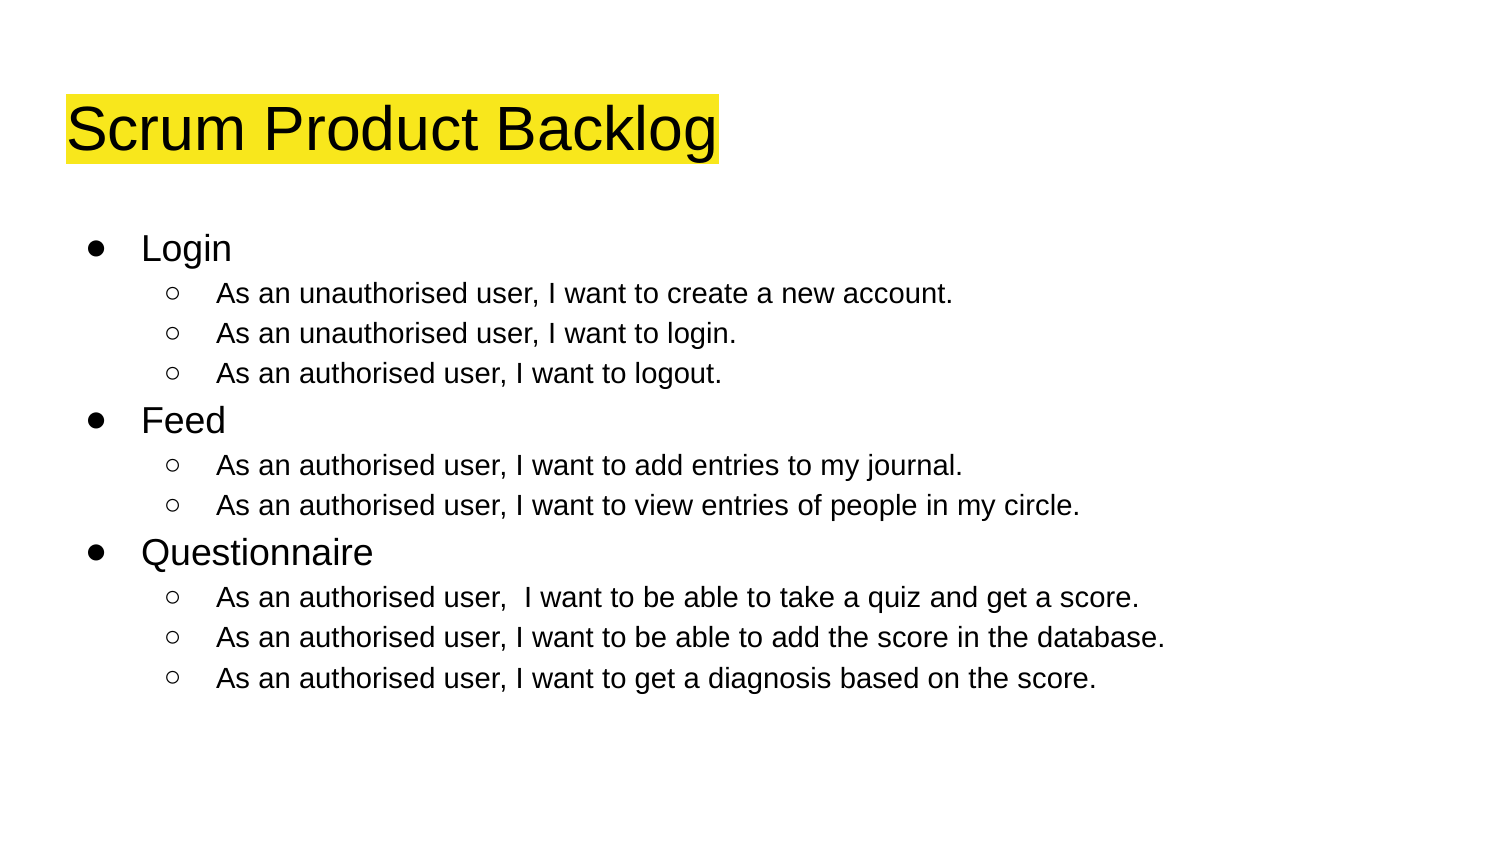

# Scrum Product Backlog
Login
As an unauthorised user, I want to create a new account.
As an unauthorised user, I want to login.
As an authorised user, I want to logout.
Feed
As an authorised user, I want to add entries to my journal.
As an authorised user, I want to view entries of people in my circle.
Questionnaire
As an authorised user,  I want to be able to take a quiz and get a score.
As an authorised user, I want to be able to add the score in the database.
As an authorised user, I want to get a diagnosis based on the score.